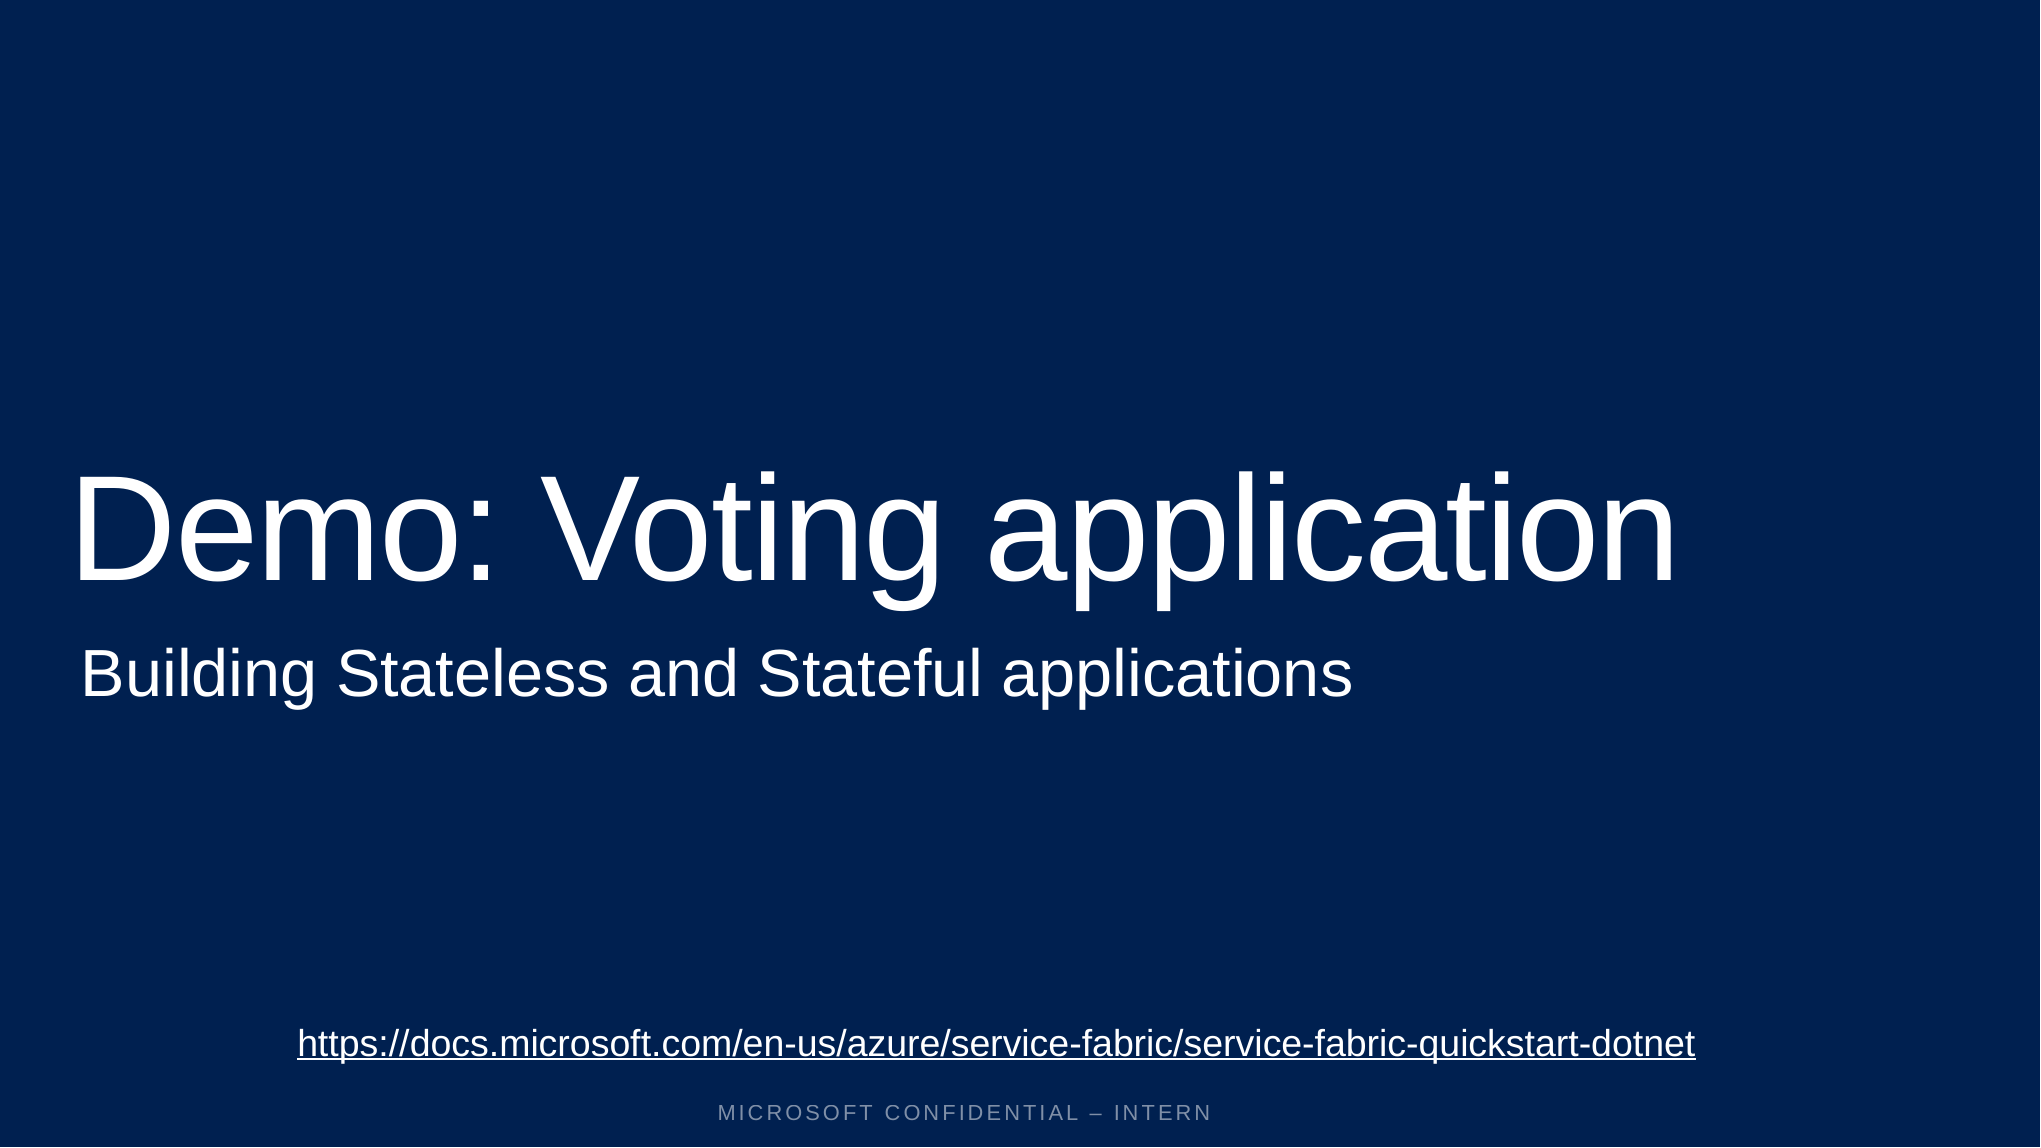

# Demo: Voting application
Building Stateless and Stateful applications
https://docs.microsoft.com/en-us/azure/service-fabric/service-fabric-quickstart-dotnet